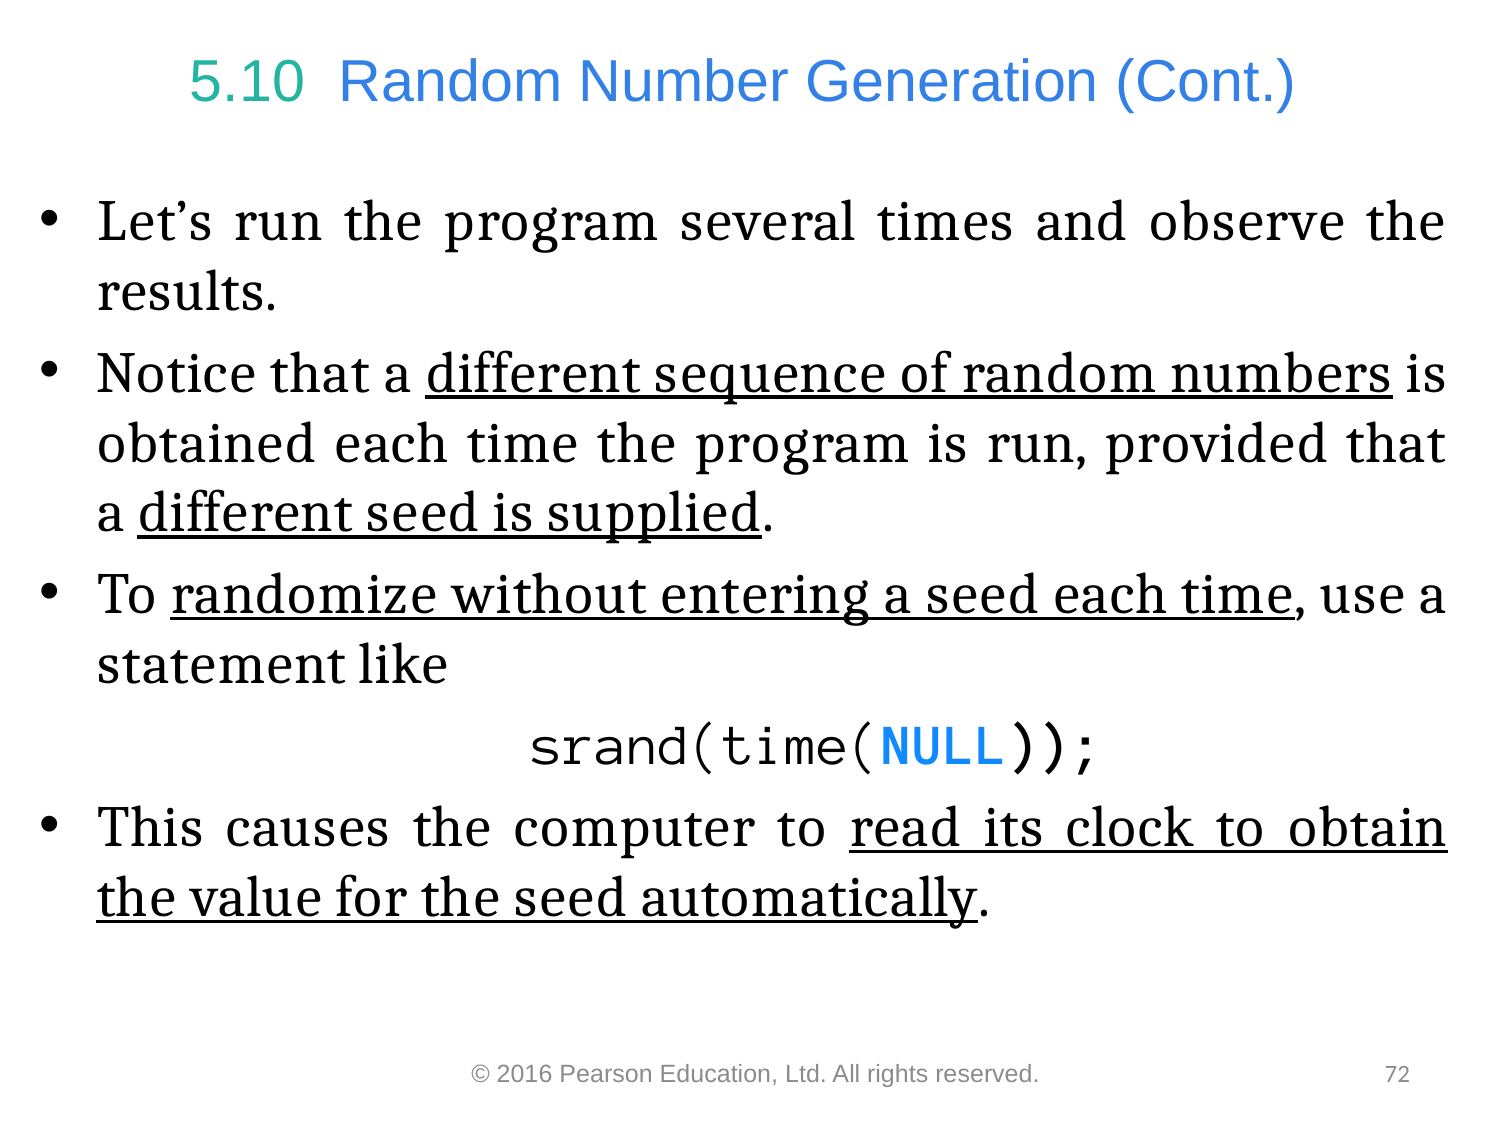

# 5.10  Random Number Generation (Cont.)
Let’s run the program several times and observe the results.
Notice that a different sequence of random numbers is obtained each time the program is run, provided that a different seed is supplied.
To randomize without entering a seed each time, use a statement like
srand(time(NULL));
This causes the computer to read its clock to obtain the value for the seed automatically.
© 2016 Pearson Education, Ltd. All rights reserved.
72